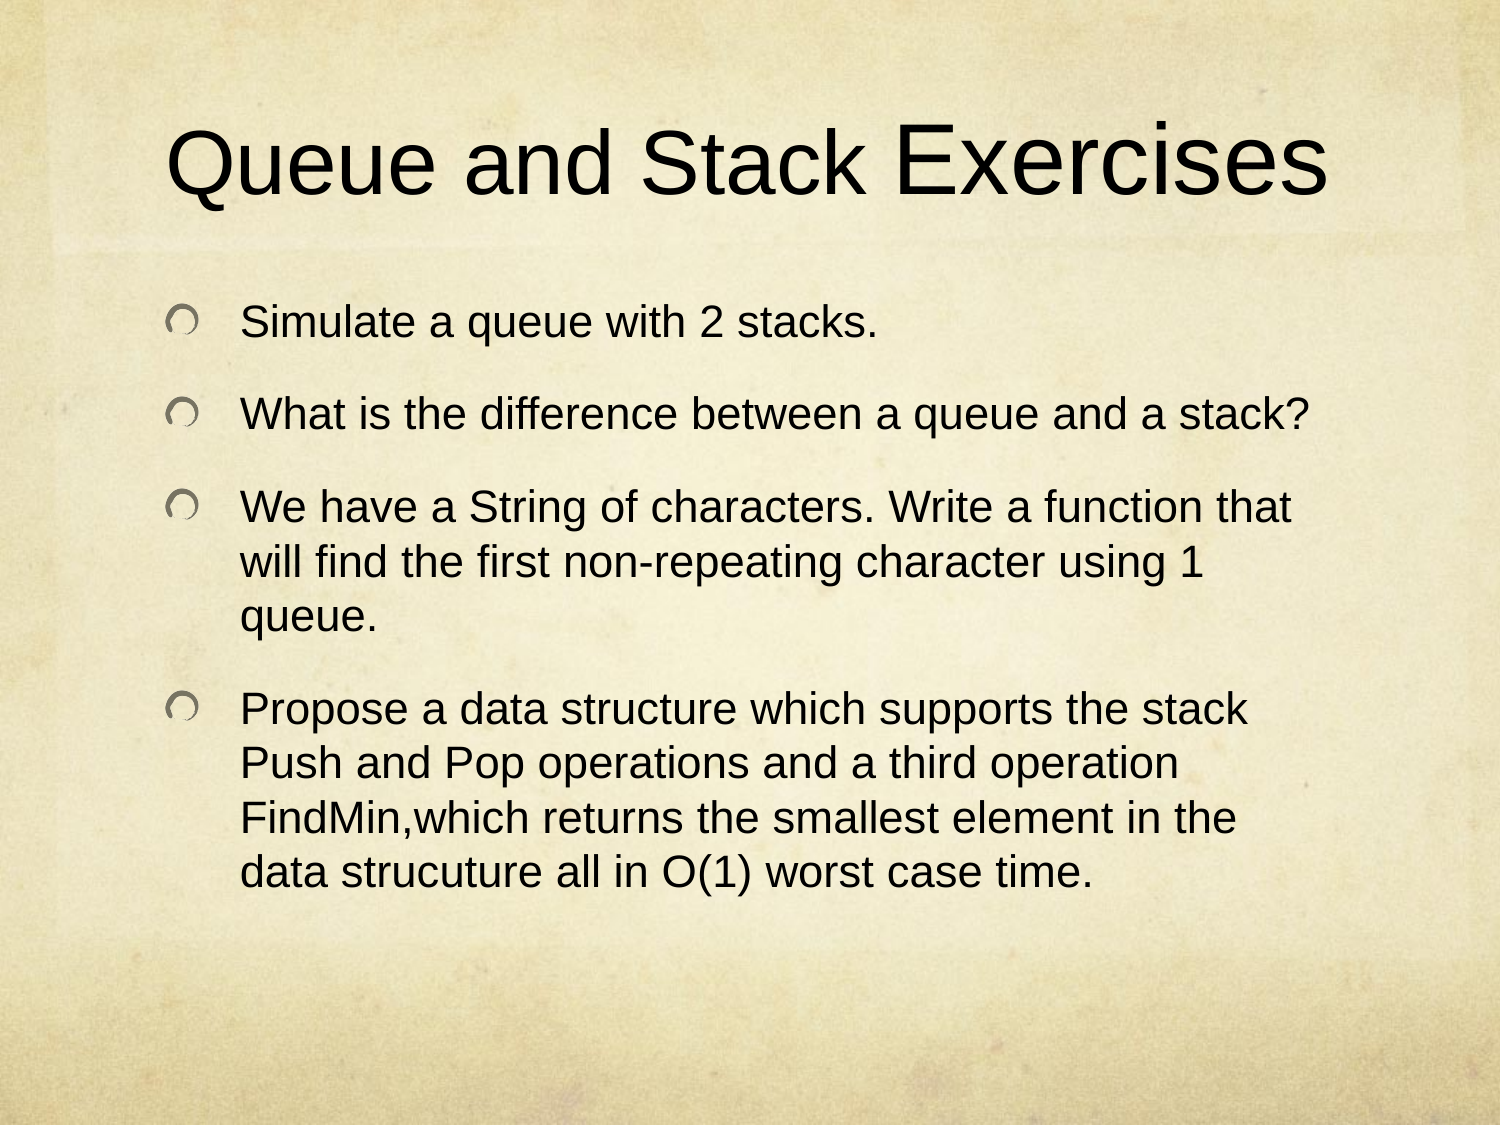

# Queue and Stack Exercises
Simulate a queue with 2 stacks.
What is the difference between a queue and a stack?
We have a String of characters. Write a function that will find the first non-repeating character using 1 queue.
Propose a data structure which supports the stack Push and Pop operations and a third operation FindMin,which returns the smallest element in the data strucuture all in O(1) worst case time.